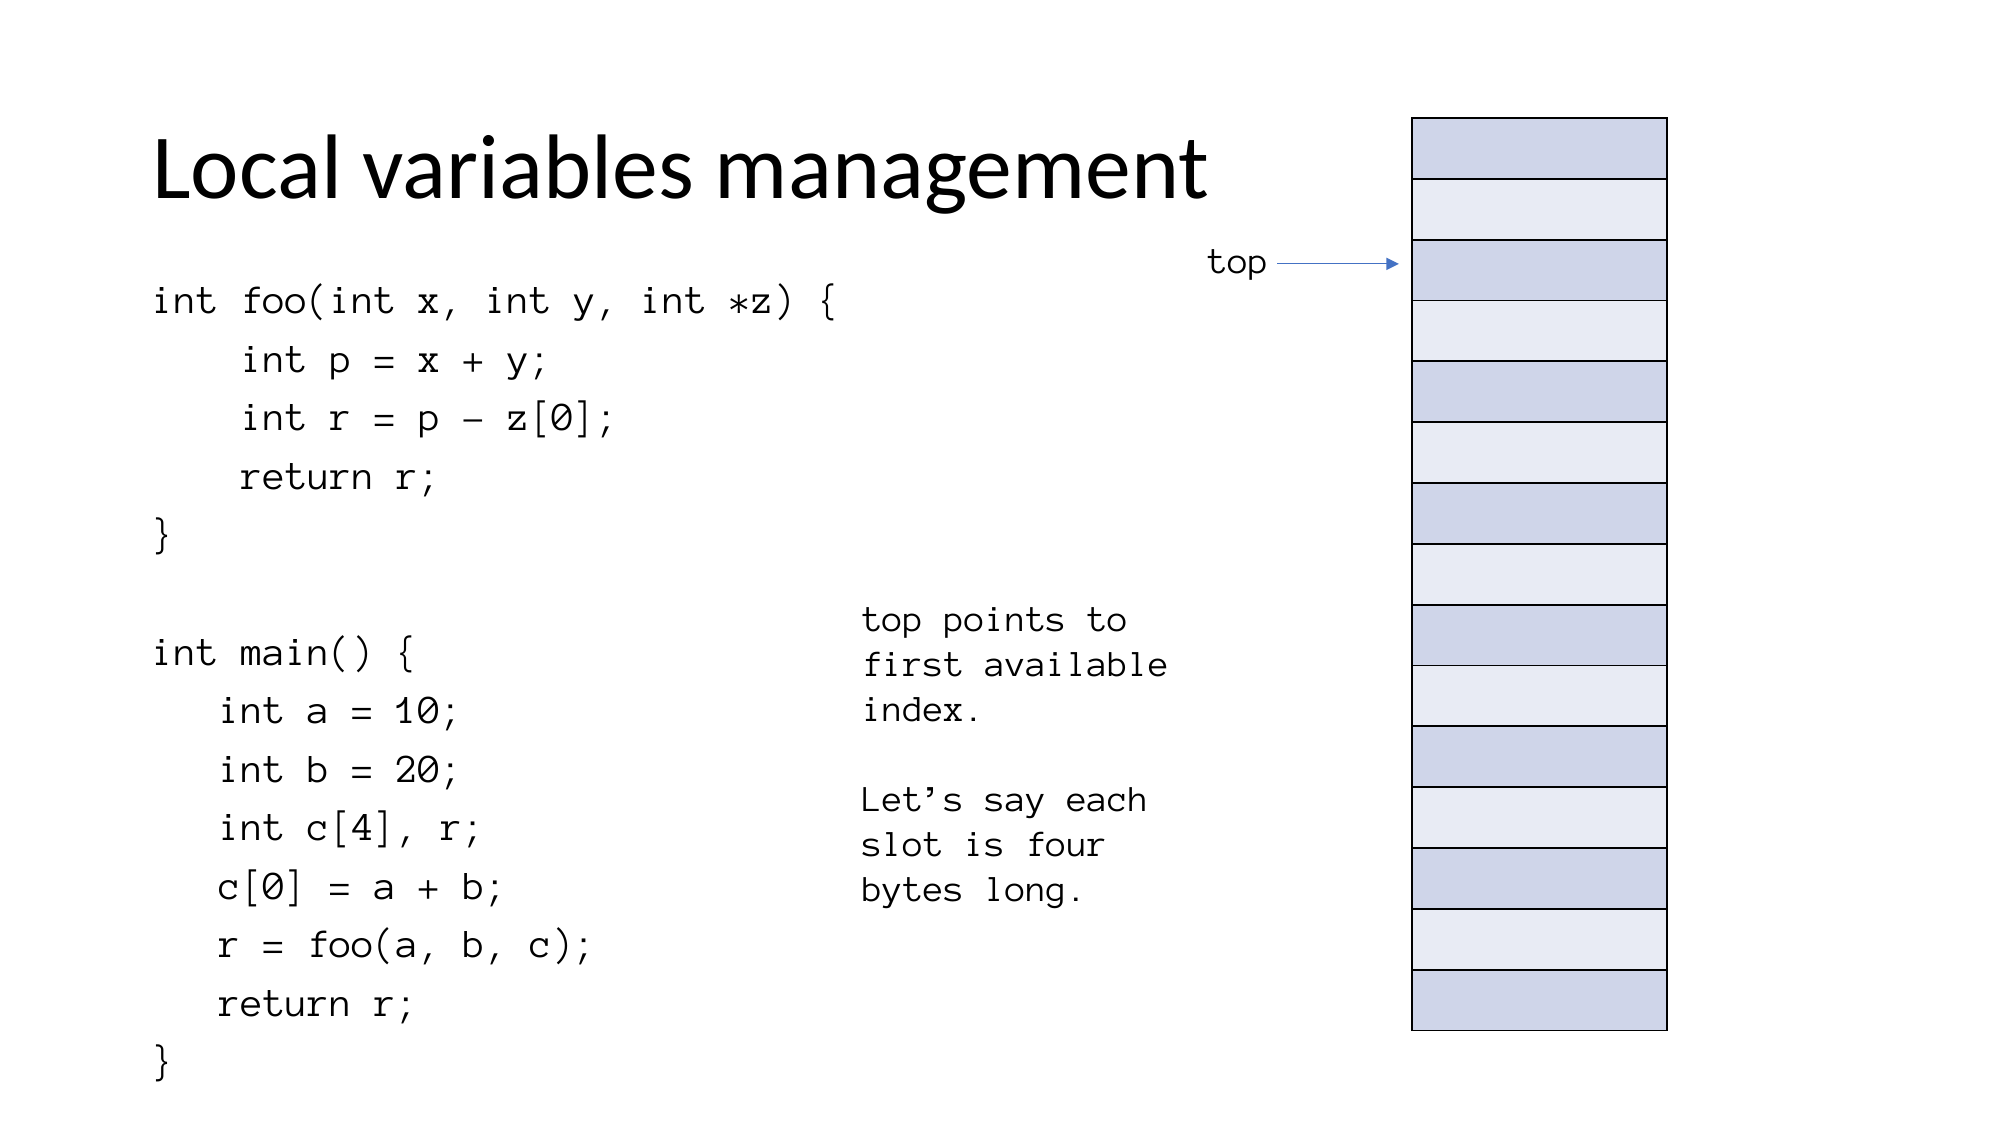

# Local variables management
|  |
| --- |
|  |
|  |
|  |
|  |
|  |
|  |
|  |
|  |
|  |
|  |
|  |
|  |
|  |
|  |
top
int foo(int x, int y, int *z) {
    int p = x + y;
    int r = p – z[0];
    return r;
}

int main() {
   int a = 10;
   int b = 20;
   int c[4], r;
   c[0] = a + b;
   r = foo(a, b, c);
   return r;
}
top points to first available index.

Let’s say each slot is four bytes long.